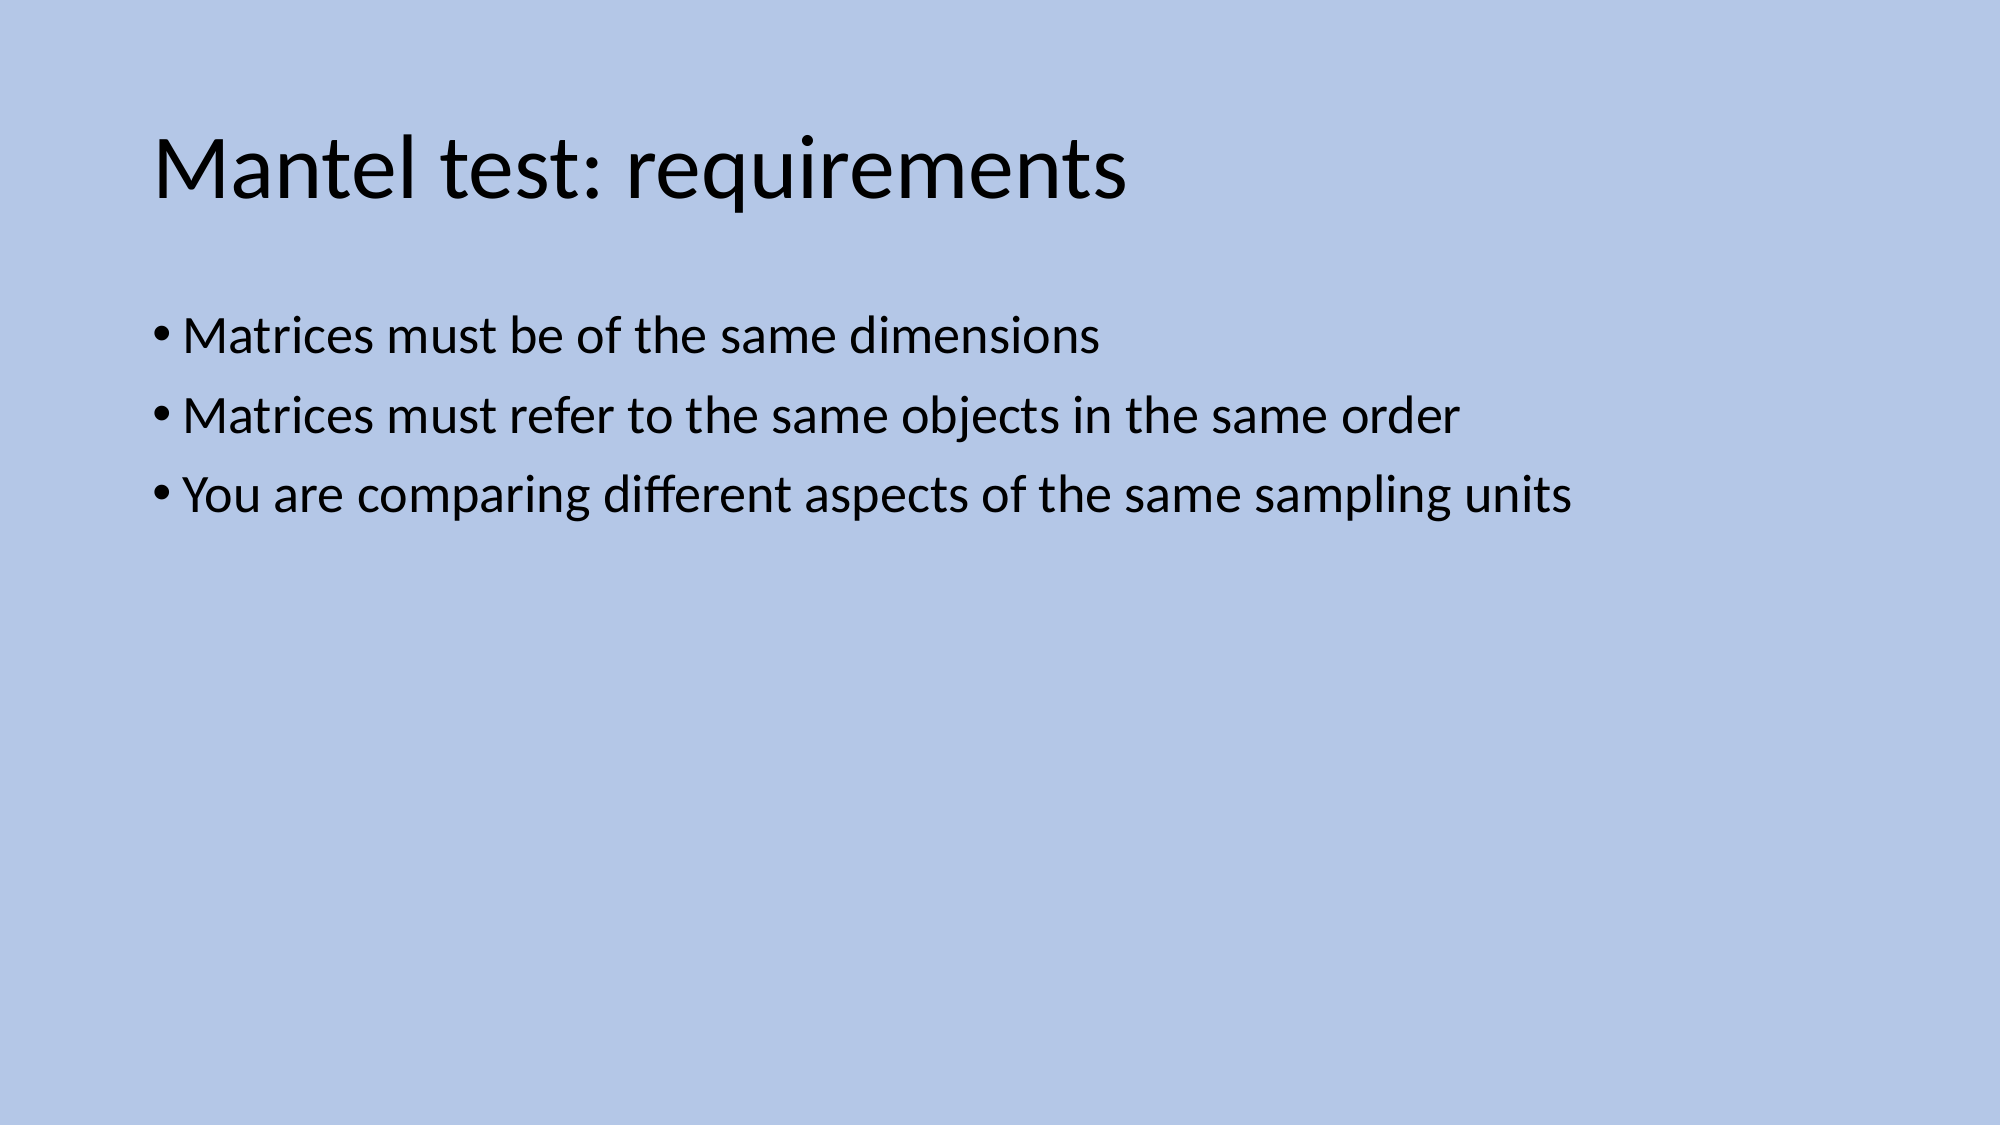

# Mantel test: requirements
Matrices must be of the same dimensions
Matrices must refer to the same objects in the same order
You are comparing different aspects of the same sampling units